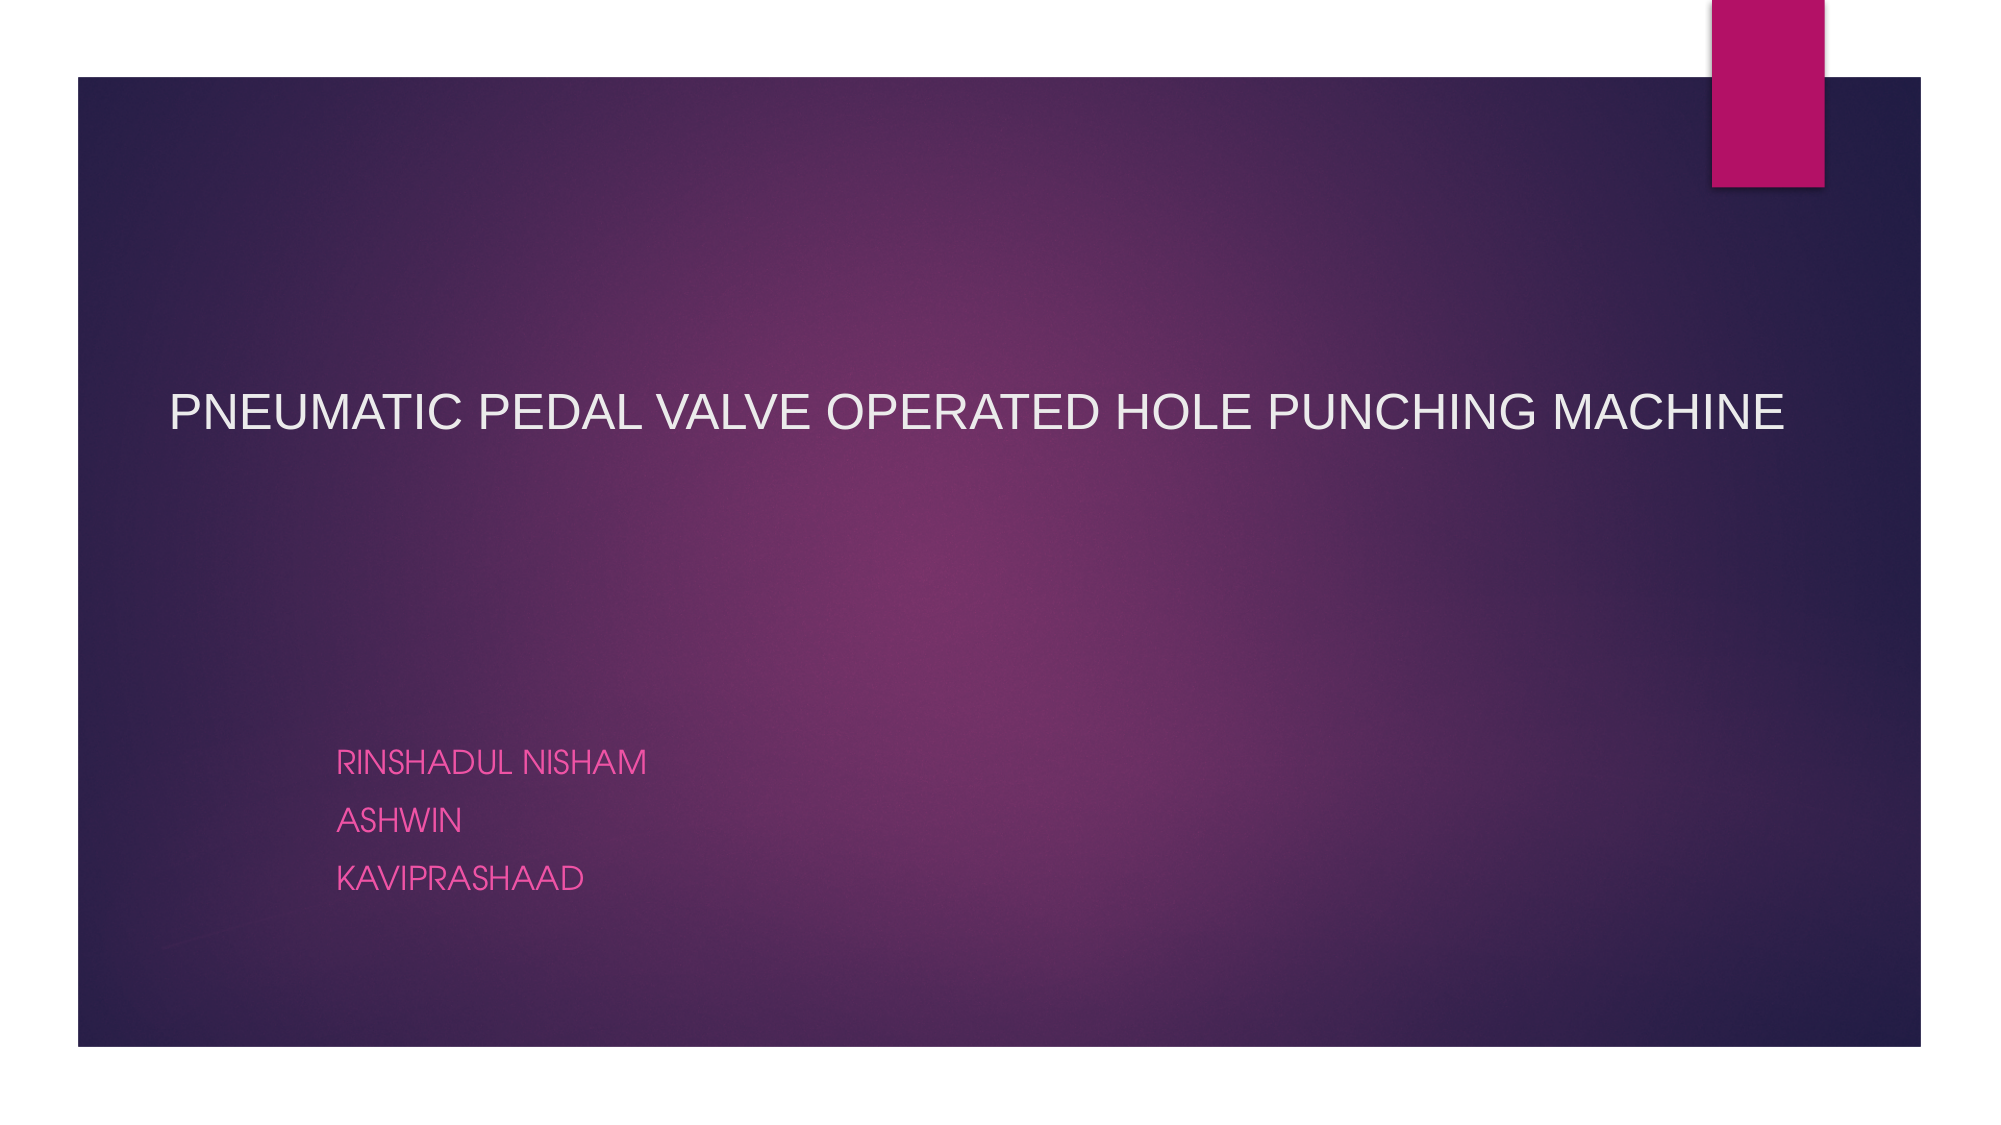

# PNEUMATIC PEDAL VALVE OPERATED HOLE PUNCHING MACHINE
														RINSHADUL NISHAM
														ASHWIN
														KAVIPRASHAAD